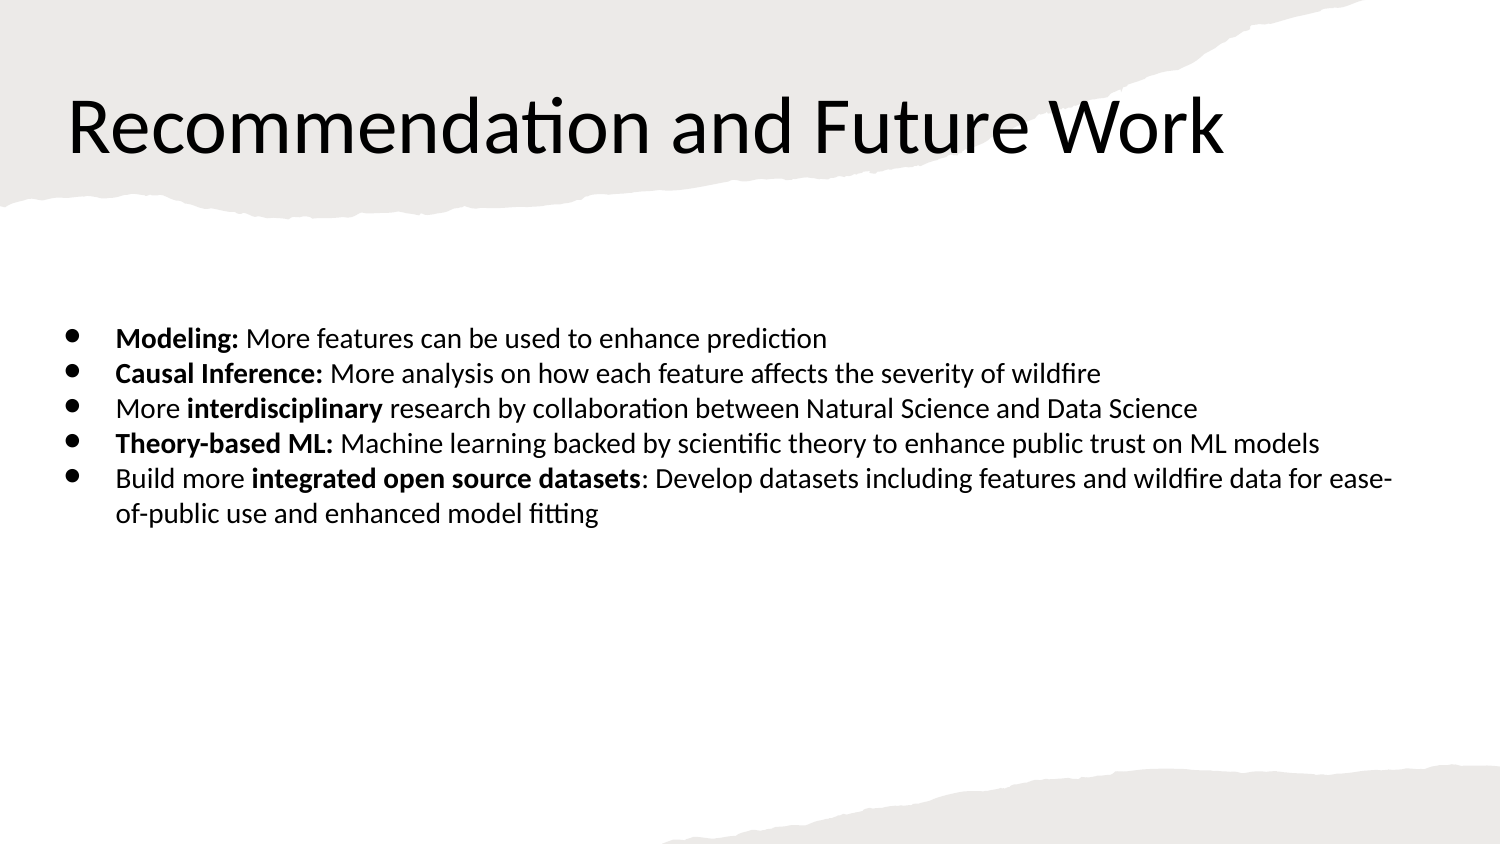

Recommendation and Future Work

Modeling: More features can be used to enhance prediction
Causal Inference: More analysis on how each feature affects the severity of wildfire
More interdisciplinary research by collaboration between Natural Science and Data Science
Theory-based ML: Machine learning backed by scientific theory to enhance public trust on ML models
Build more integrated open source datasets: Develop datasets including features and wildfire data for ease-of-public use and enhanced model fitting